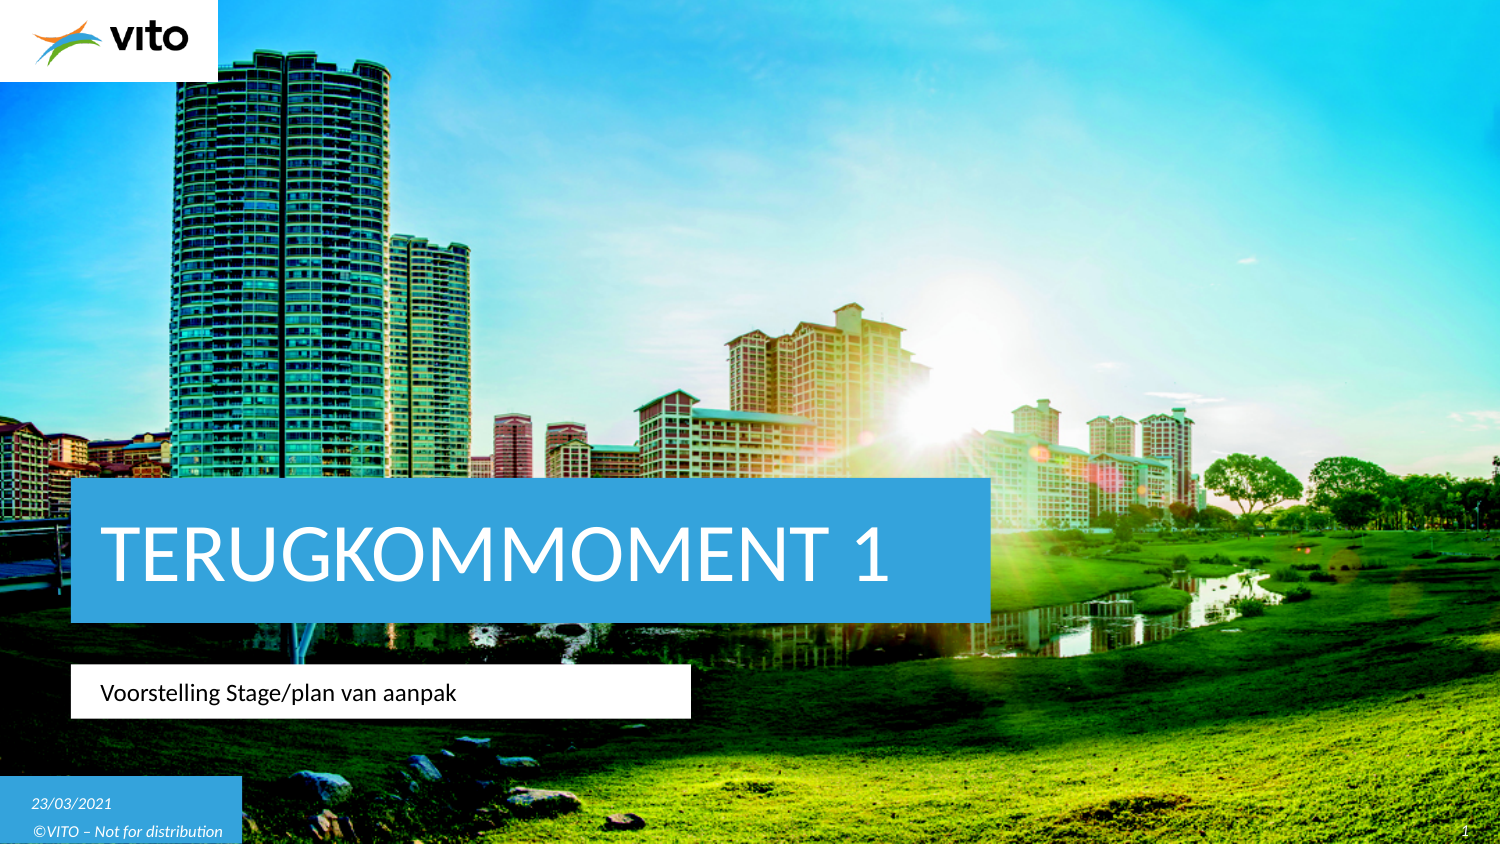

# Terugkommoment 1
Voorstelling Stage/plan van aanpak
23/03/2021
1
©VITO – Not for distribution